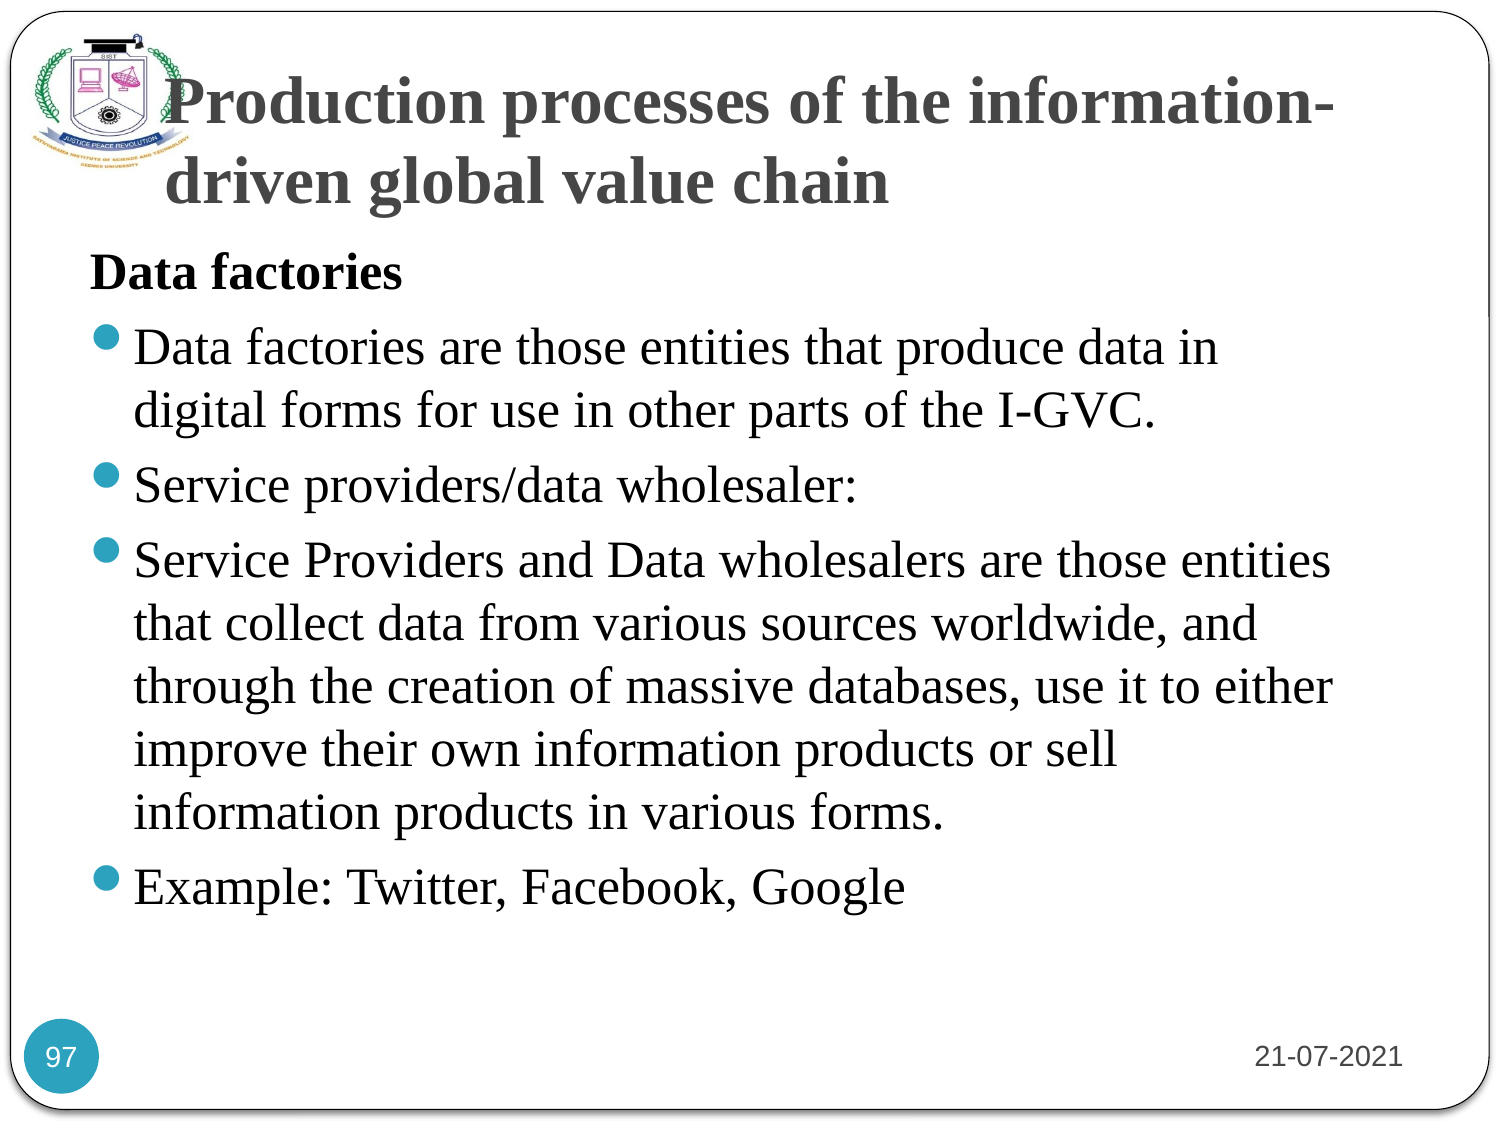

# Production processes of the information-driven global value chain
Data factories
Data factories are those entities that produce data in digital forms for use in other parts of the I-GVC.
Service providers/data wholesaler:
Service Providers and Data wholesalers are those entities that collect data from various sources worldwide, and through the creation of massive databases, use it to either improve their own information products or sell information products in various forms.
Example: Twitter, Facebook, Google

21-07-2021
97